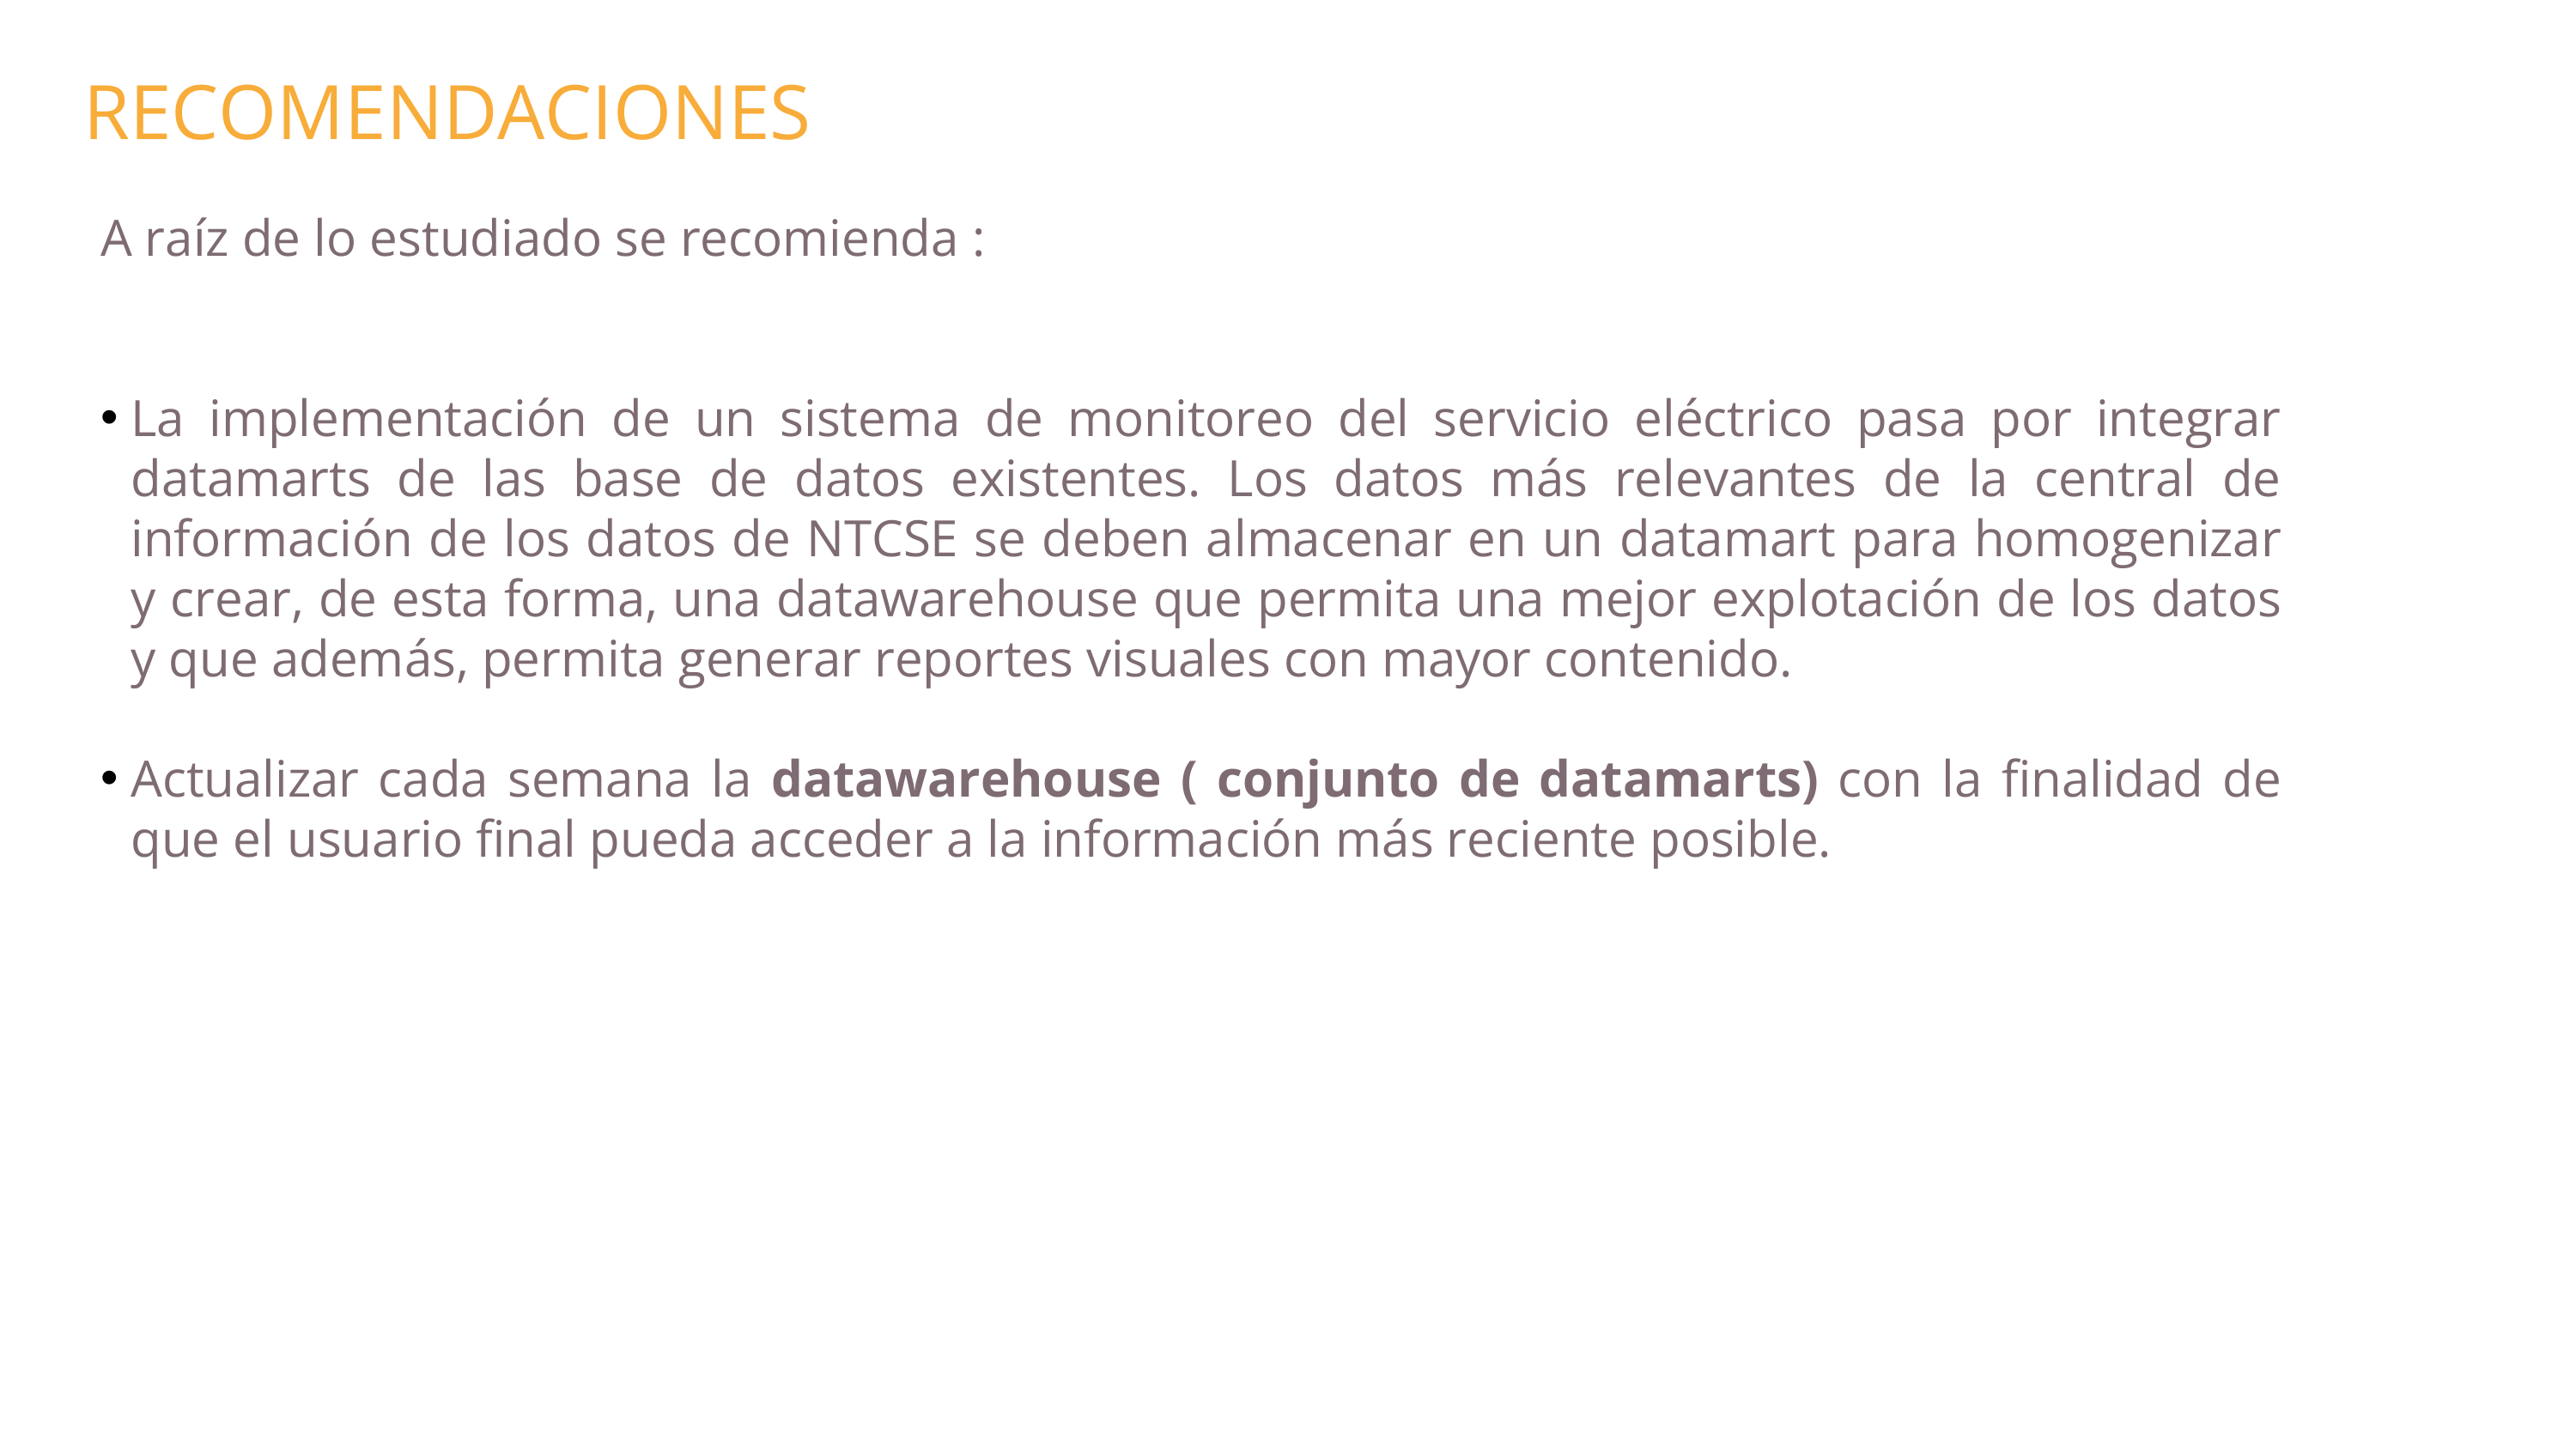

RECOMENDACIONES
A raíz de lo estudiado se recomienda :

La implementación de un sistema de monitoreo del servicio eléctrico pasa por integrar datamarts de las base de datos existentes. Los datos más relevantes de la central de información de los datos de NTCSE se deben almacenar en un datamart para homogenizar y crear, de esta forma, una datawarehouse que permita una mejor explotación de los datos y que además, permita generar reportes visuales con mayor contenido.

Actualizar cada semana la datawarehouse ( conjunto de datamarts) con la finalidad de que el usuario final pueda acceder a la información más reciente posible.